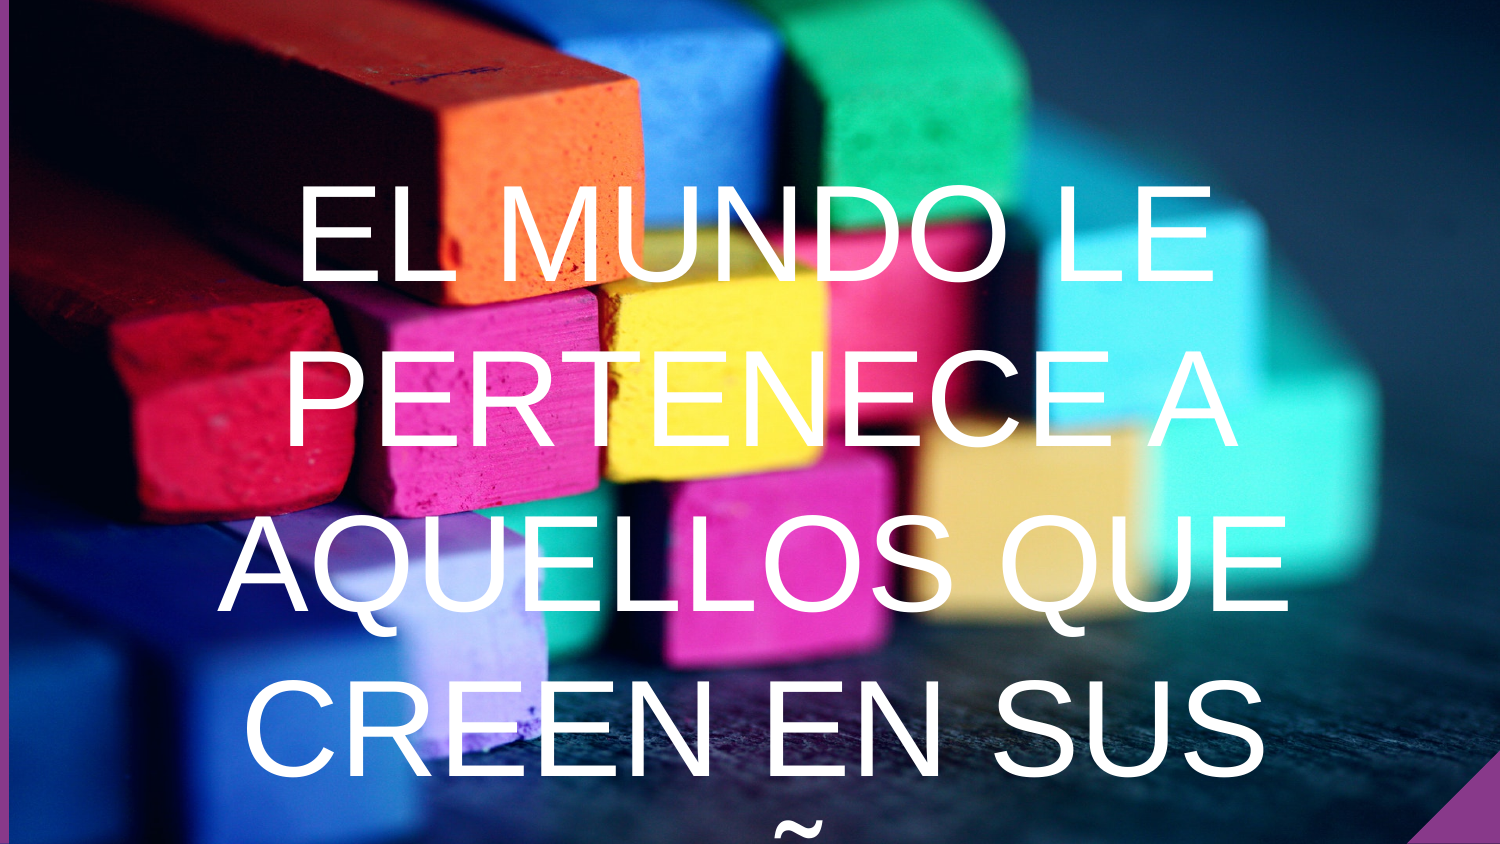

EL MUNDO LE PERTENECE A AQUELLOS QUE CREEN EN SUS SUEÑOS

ELEANOR ROOSEVELT